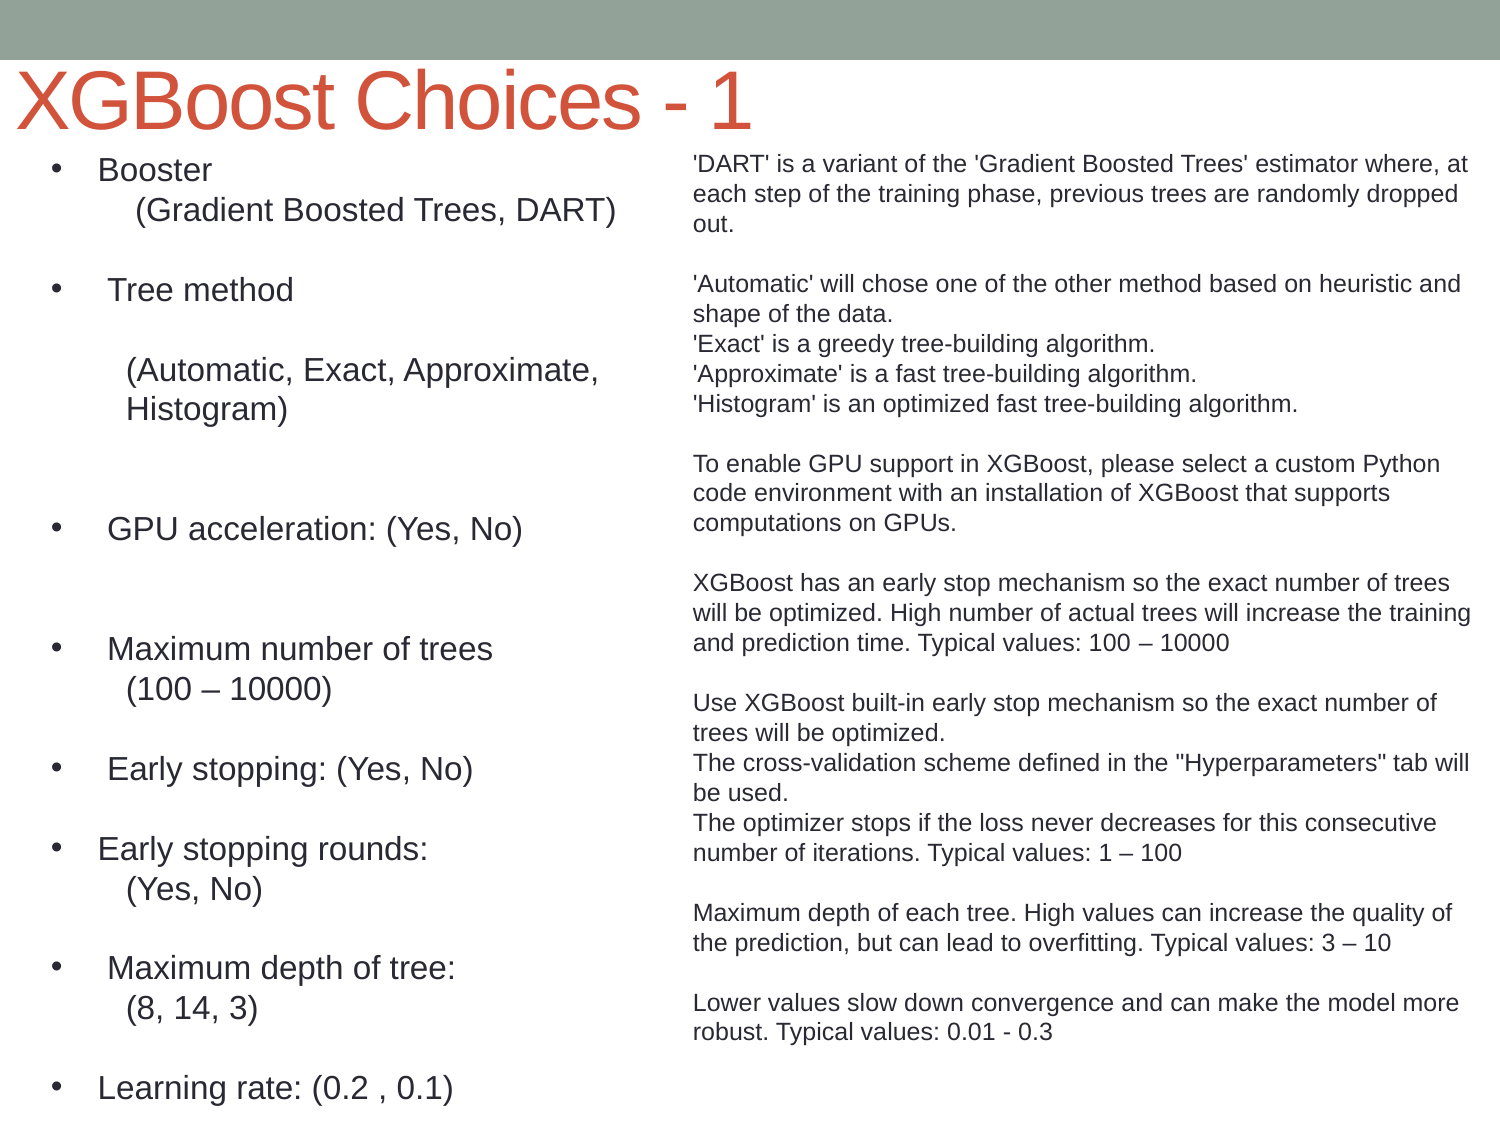

# XGBoost Choices - 1
'DART' is a variant of the 'Gradient Boosted Trees' estimator where, at each step of the training phase, previous trees are randomly dropped out.

'Automatic' will chose one of the other method based on heuristic and shape of the data.
'Exact' is a greedy tree-building algorithm.
'Approximate' is a fast tree-building algorithm.
'Histogram' is an optimized fast tree-building algorithm.

To enable GPU support in XGBoost, please select a custom Python code environment with an installation of XGBoost that supports computations on GPUs.

XGBoost has an early stop mechanism so the exact number of trees will be optimized. High number of actual trees will increase the training and prediction time. Typical values: 100 – 10000

Use XGBoost built-in early stop mechanism so the exact number of trees will be optimized.
The cross-validation scheme defined in the "Hyperparameters" tab will be used.
The optimizer stops if the loss never decreases for this consecutive number of iterations. Typical values: 1 – 100

Maximum depth of each tree. High values can increase the quality of the prediction, but can lead to overfitting. Typical values: 3 – 10

Lower values slow down convergence and can make the model more robust. Typical values: 0.01 - 0.3
Booster
 (Gradient Boosted Trees, DART)

 Tree method
(Automatic, Exact, Approximate, Histogram)

 GPU acceleration: (Yes, No)

 Maximum number of trees
(100 – 10000)

 Early stopping: (Yes, No)

Early stopping rounds:
(Yes, No)

 Maximum depth of tree:
(8, 14, 3)

Learning rate: (0.2 , 0.1)